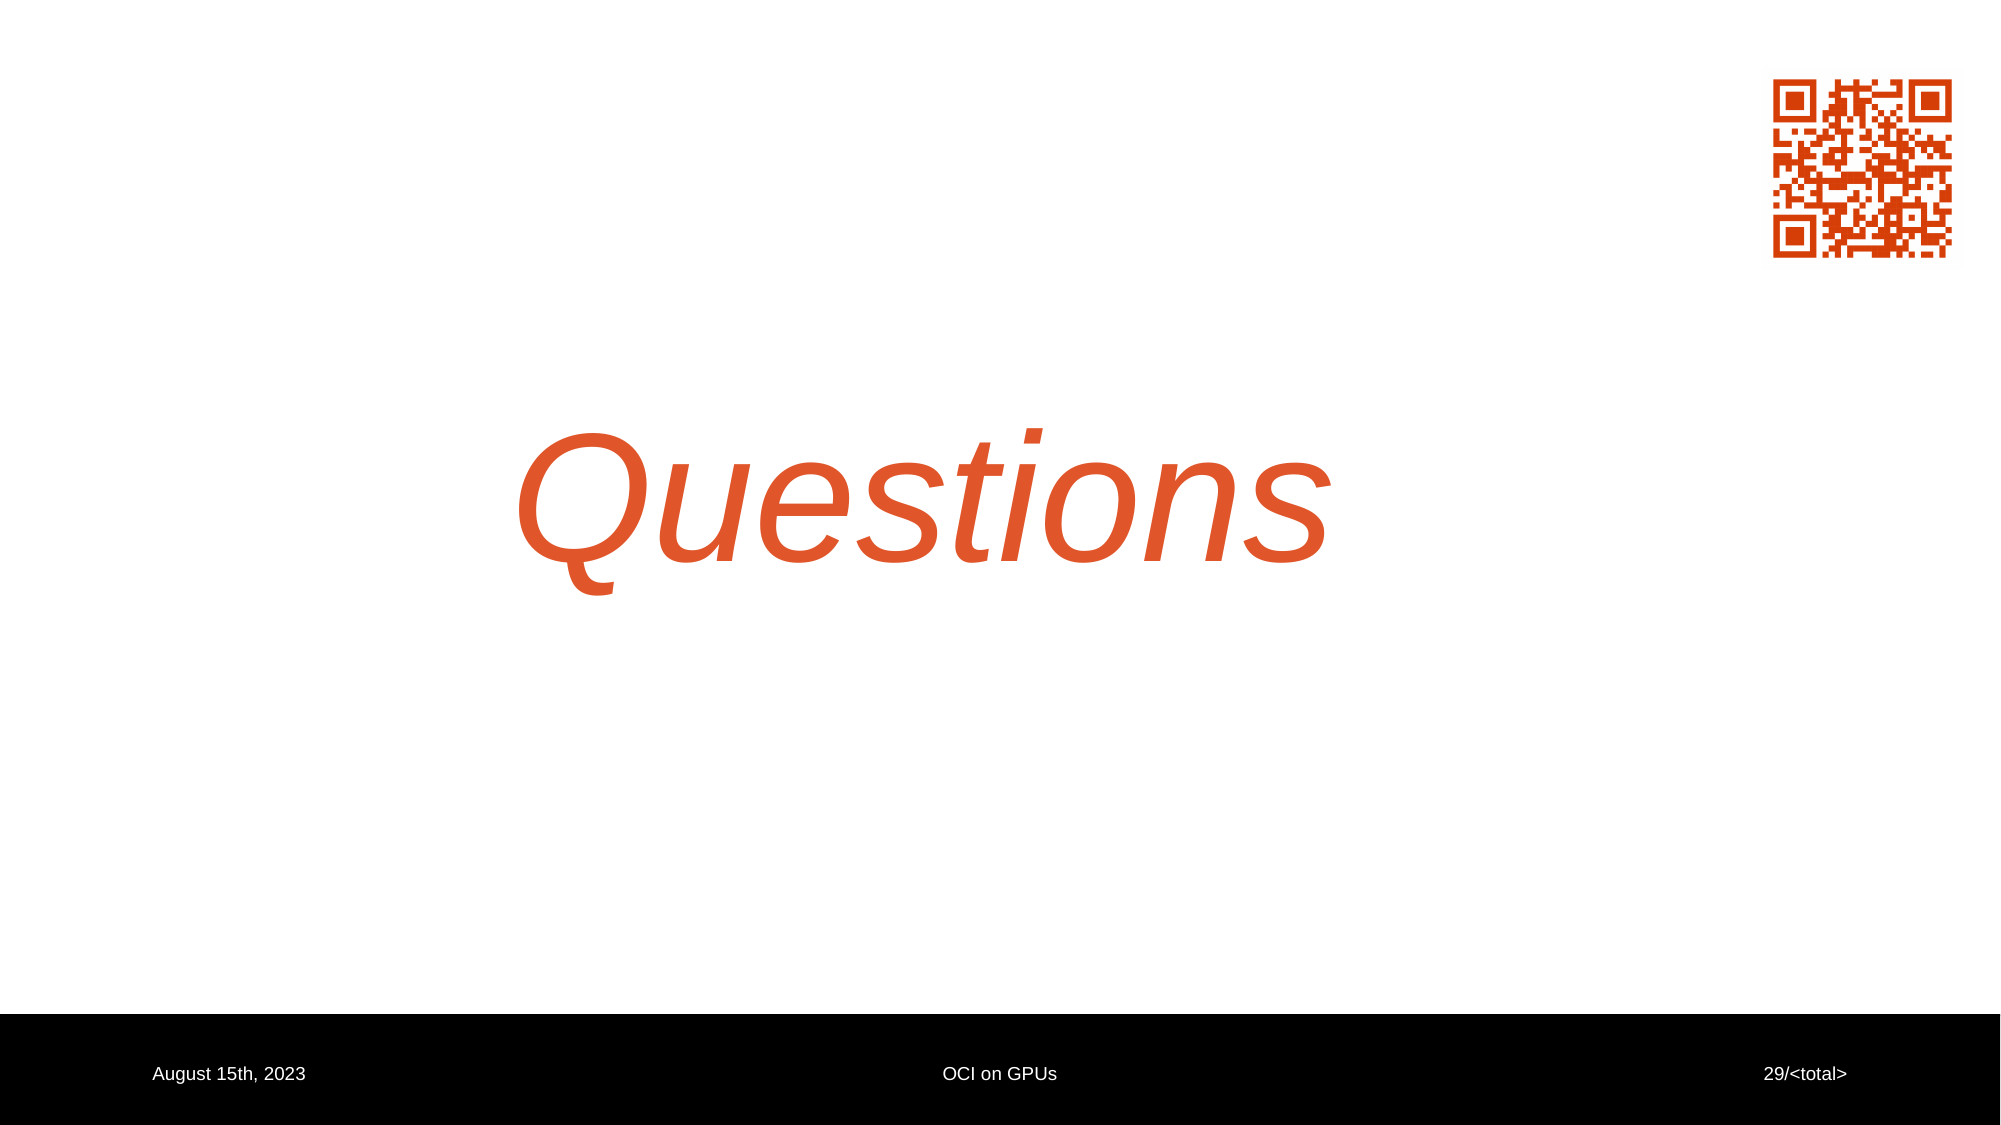

# Questions
August 15th, 2023
OCI on GPUs
29